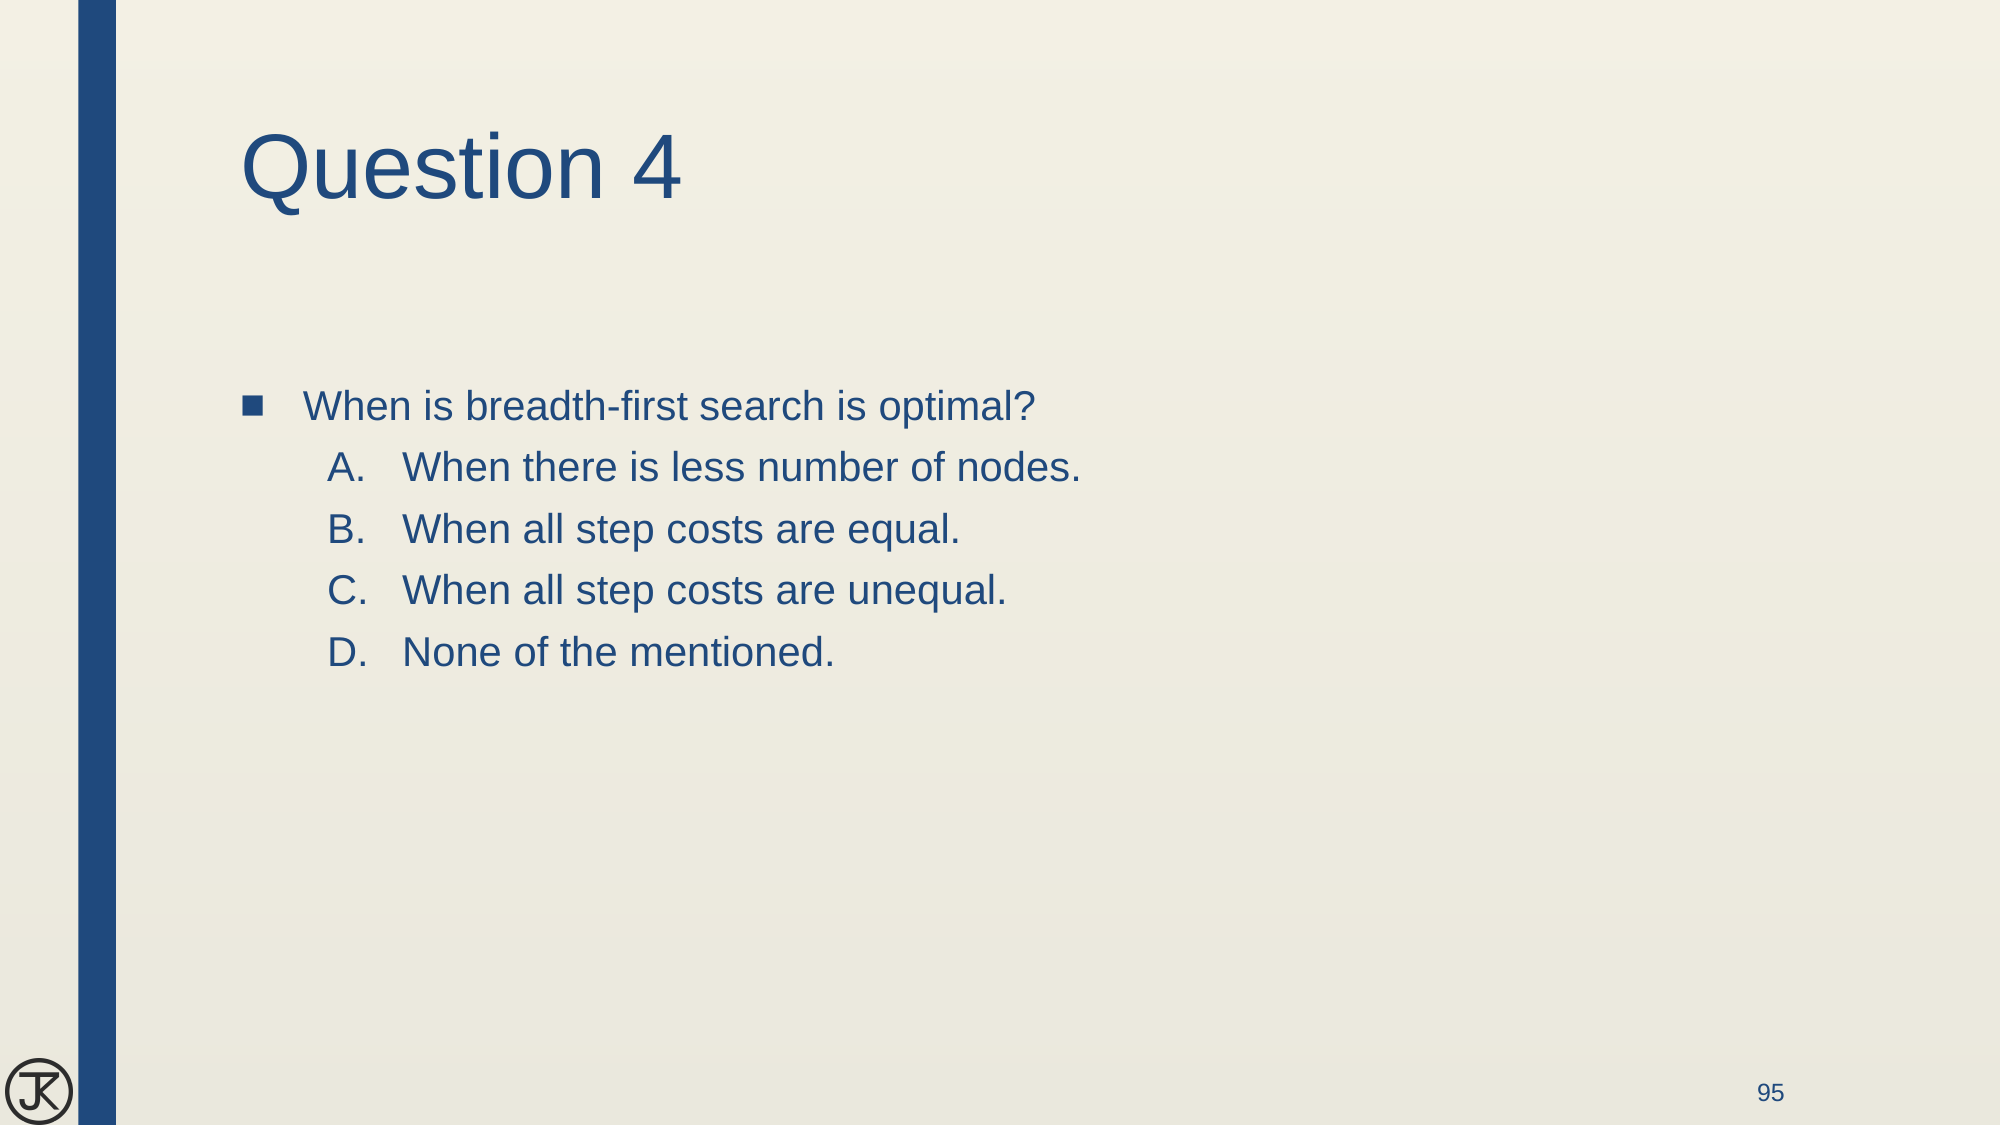

# Question 4
When is breadth-first search is optimal?
When there is less number of nodes.
When all step costs are equal.
When all step costs are unequal.
None of the mentioned.
95